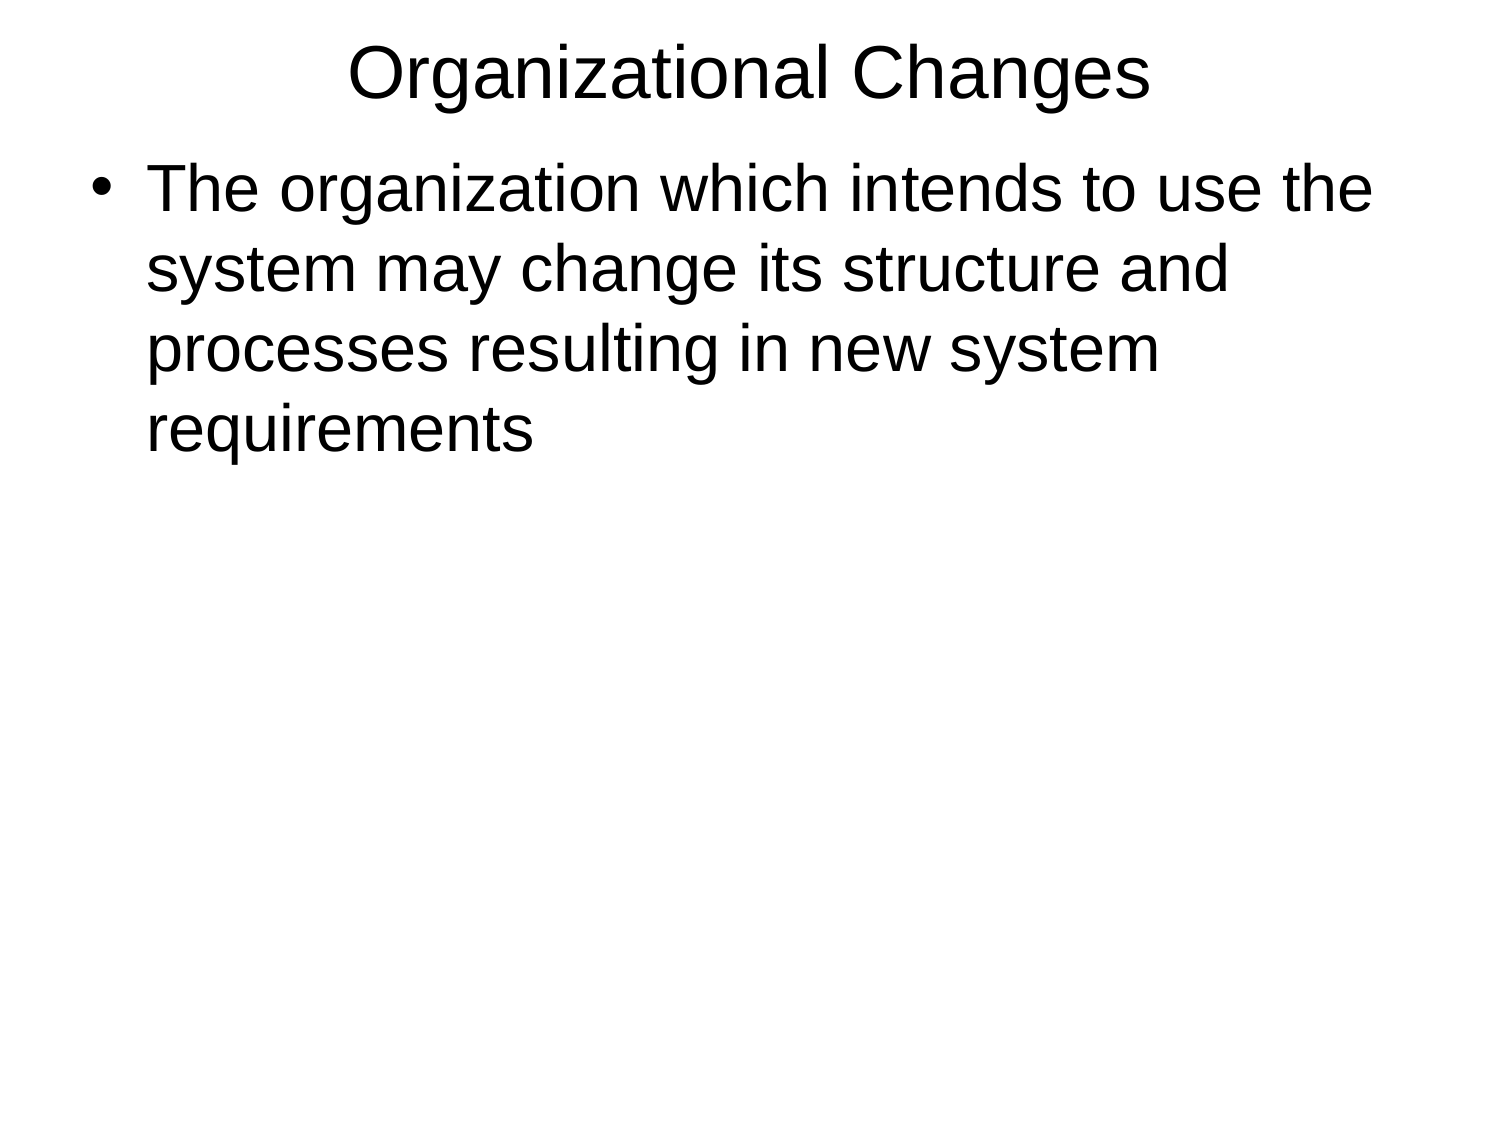

# Organizational Changes
The organization which intends to use the system may change its structure and processes resulting in new system requirements